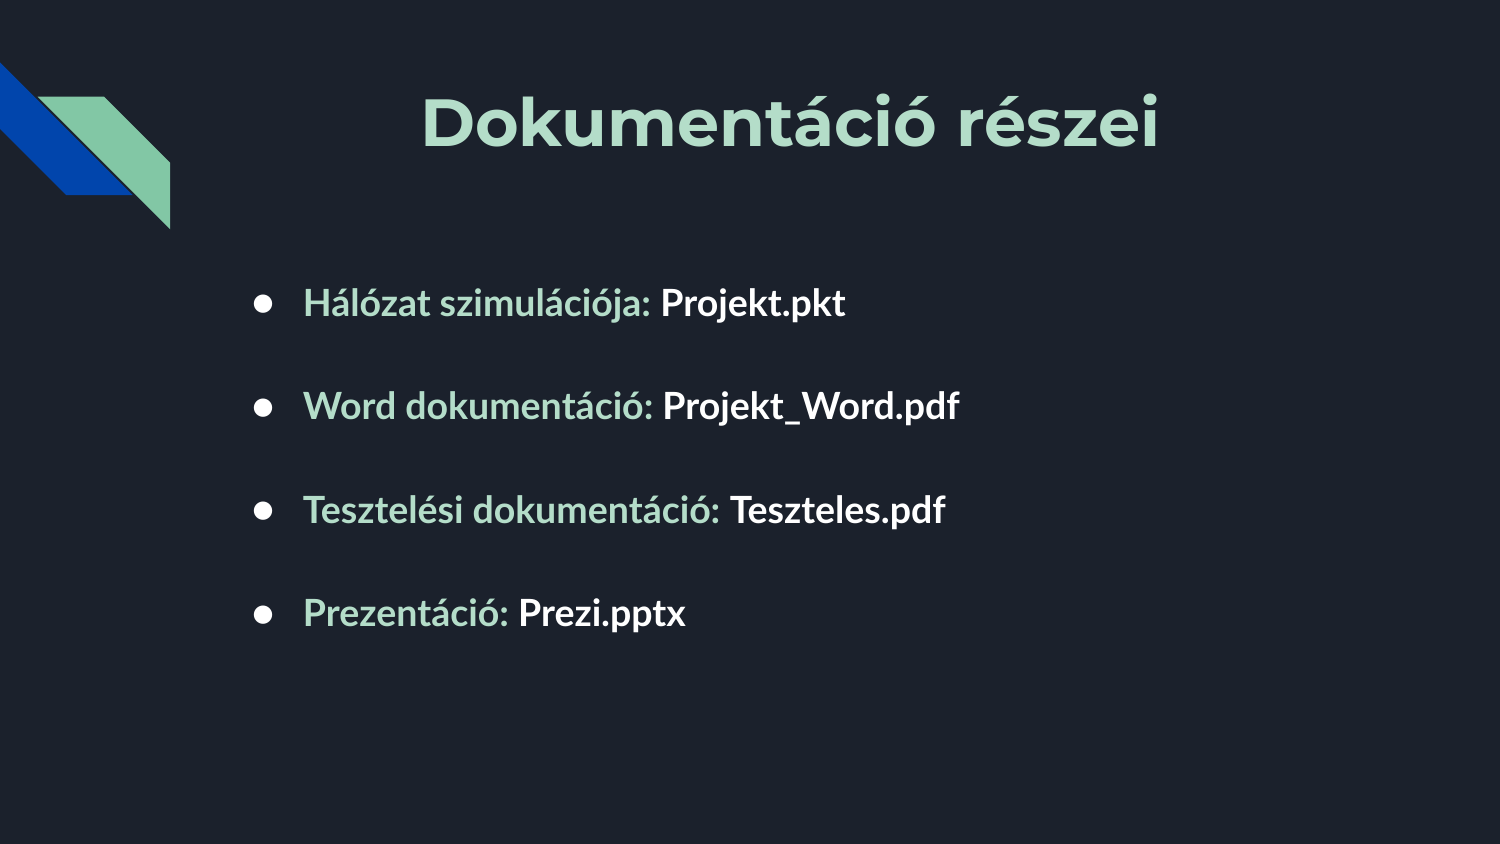

# Dokumentáció részei
Hálózat szimulációja: Projekt.pkt

Word dokumentáció: Projekt_Word.pdf

Tesztelési dokumentáció: Teszteles.pdf

Prezentáció: Prezi.pptx